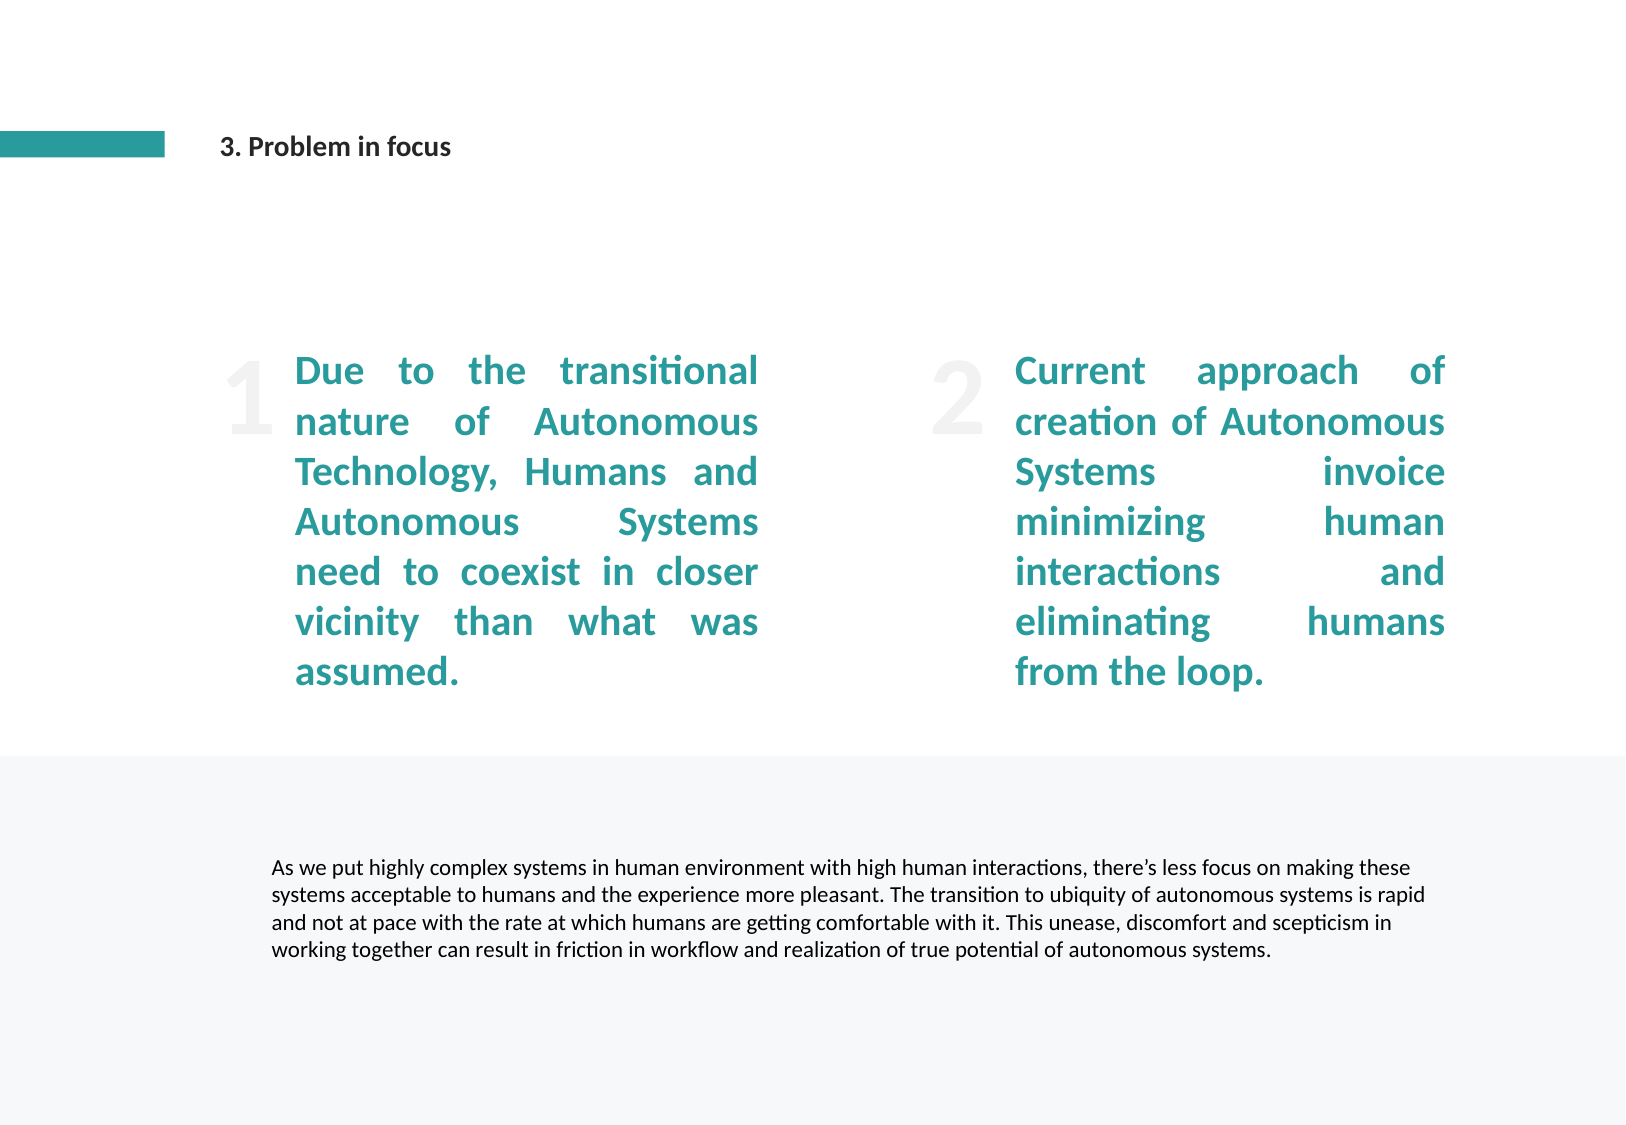

3. Problem in focus

1
2
Due to the transitional nature of Autonomous Technology, Humans and Autonomous Systems need to coexist in closer vicinity than what was assumed.
Current approach of creation of Autonomous Systems invoice minimizing human interactions and eliminating humans from the loop.

As we put highly complex systems in human environment with high human interactions, there’s less focus on making these systems acceptable to humans and the experience more pleasant. The transition to ubiquity of autonomous systems is rapid and not at pace with the rate at which humans are getting comfortable with it. This unease, discomfort and scepticism in working together can result in friction in workflow and realization of true potential of autonomous systems.
23